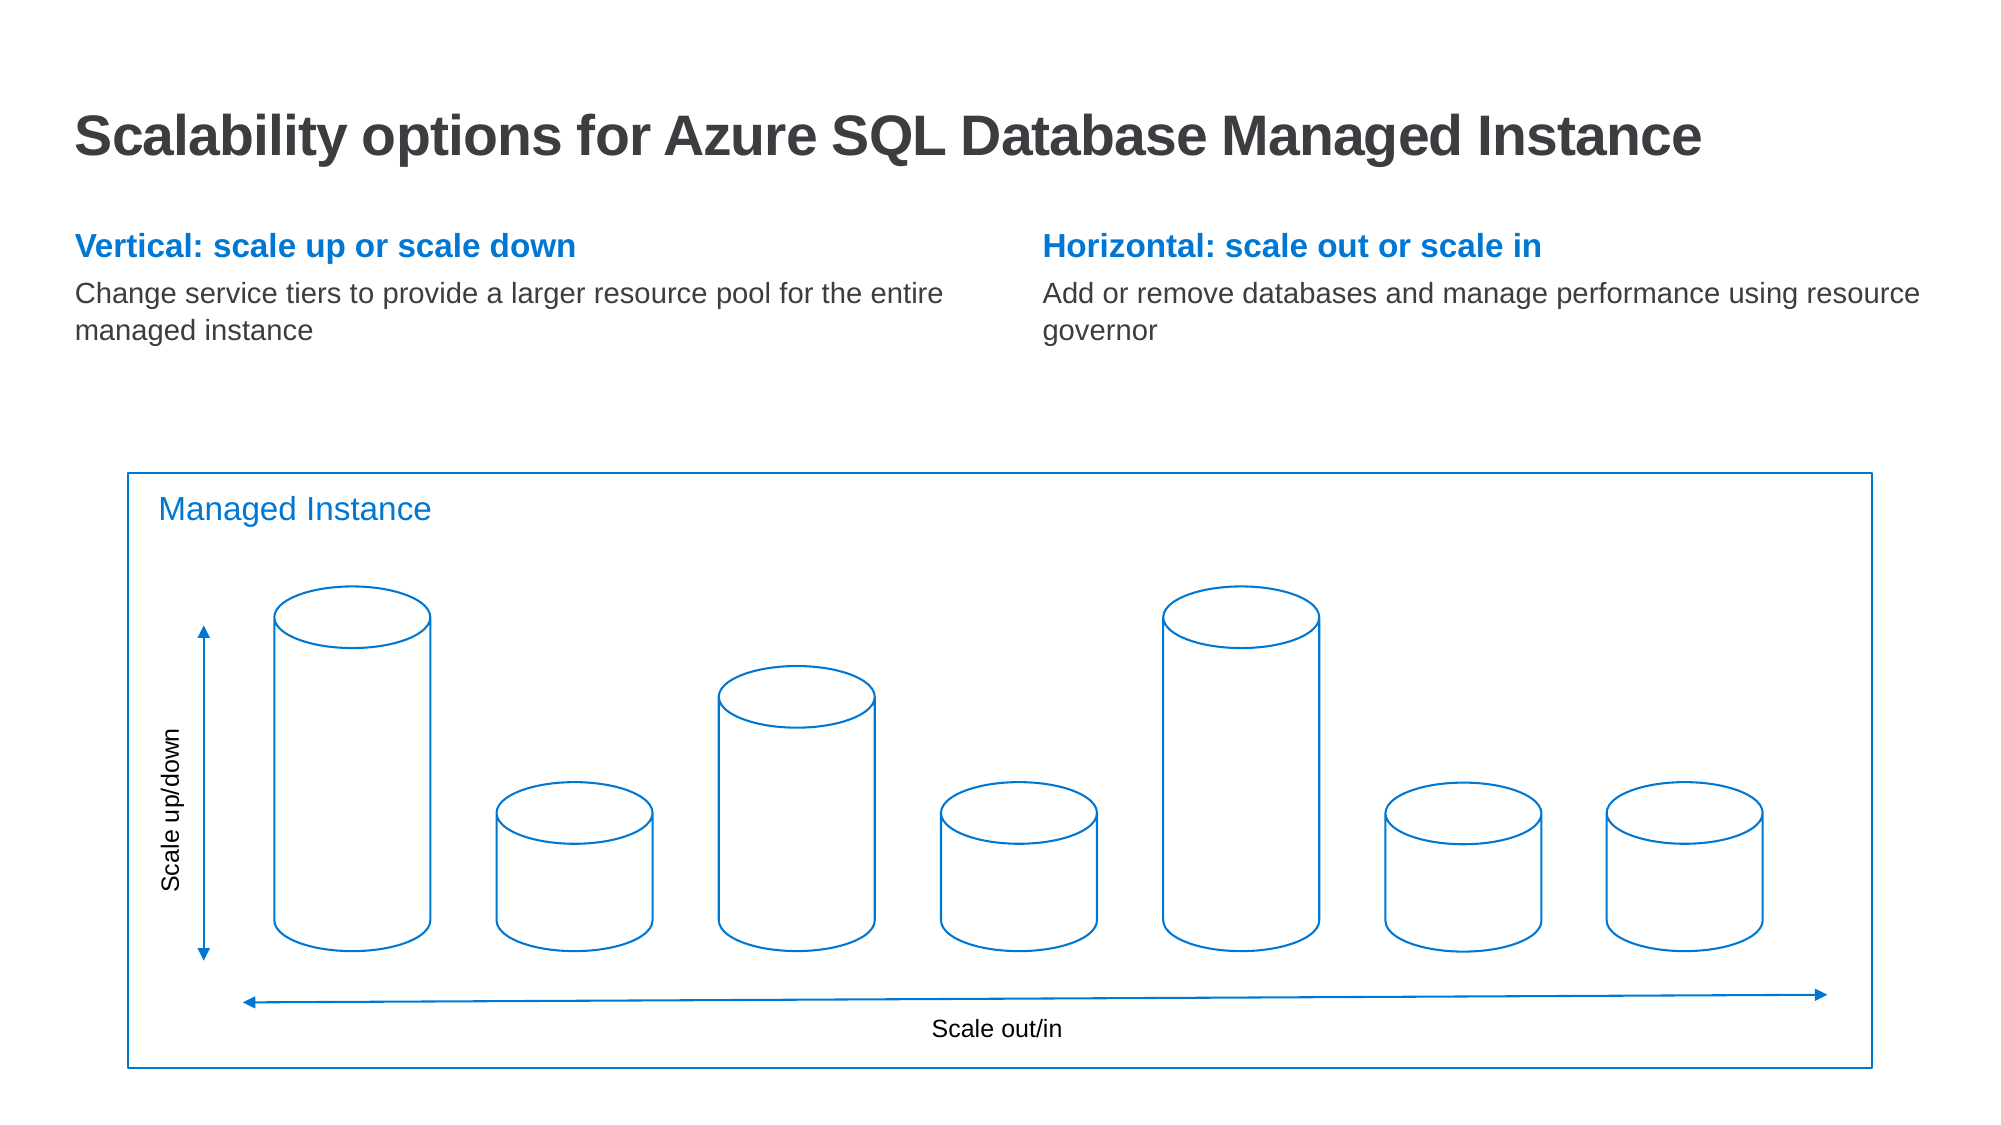

# Scalability options for Azure SQL Database Managed Instance
Vertical: scale up or scale down
Change service tiers to provide a larger resource pool for the entire managed instance
Horizontal: scale out or scale in
Add or remove databases and manage performance using resource governor
Managed Instance

Scale up/down

Scale out/in